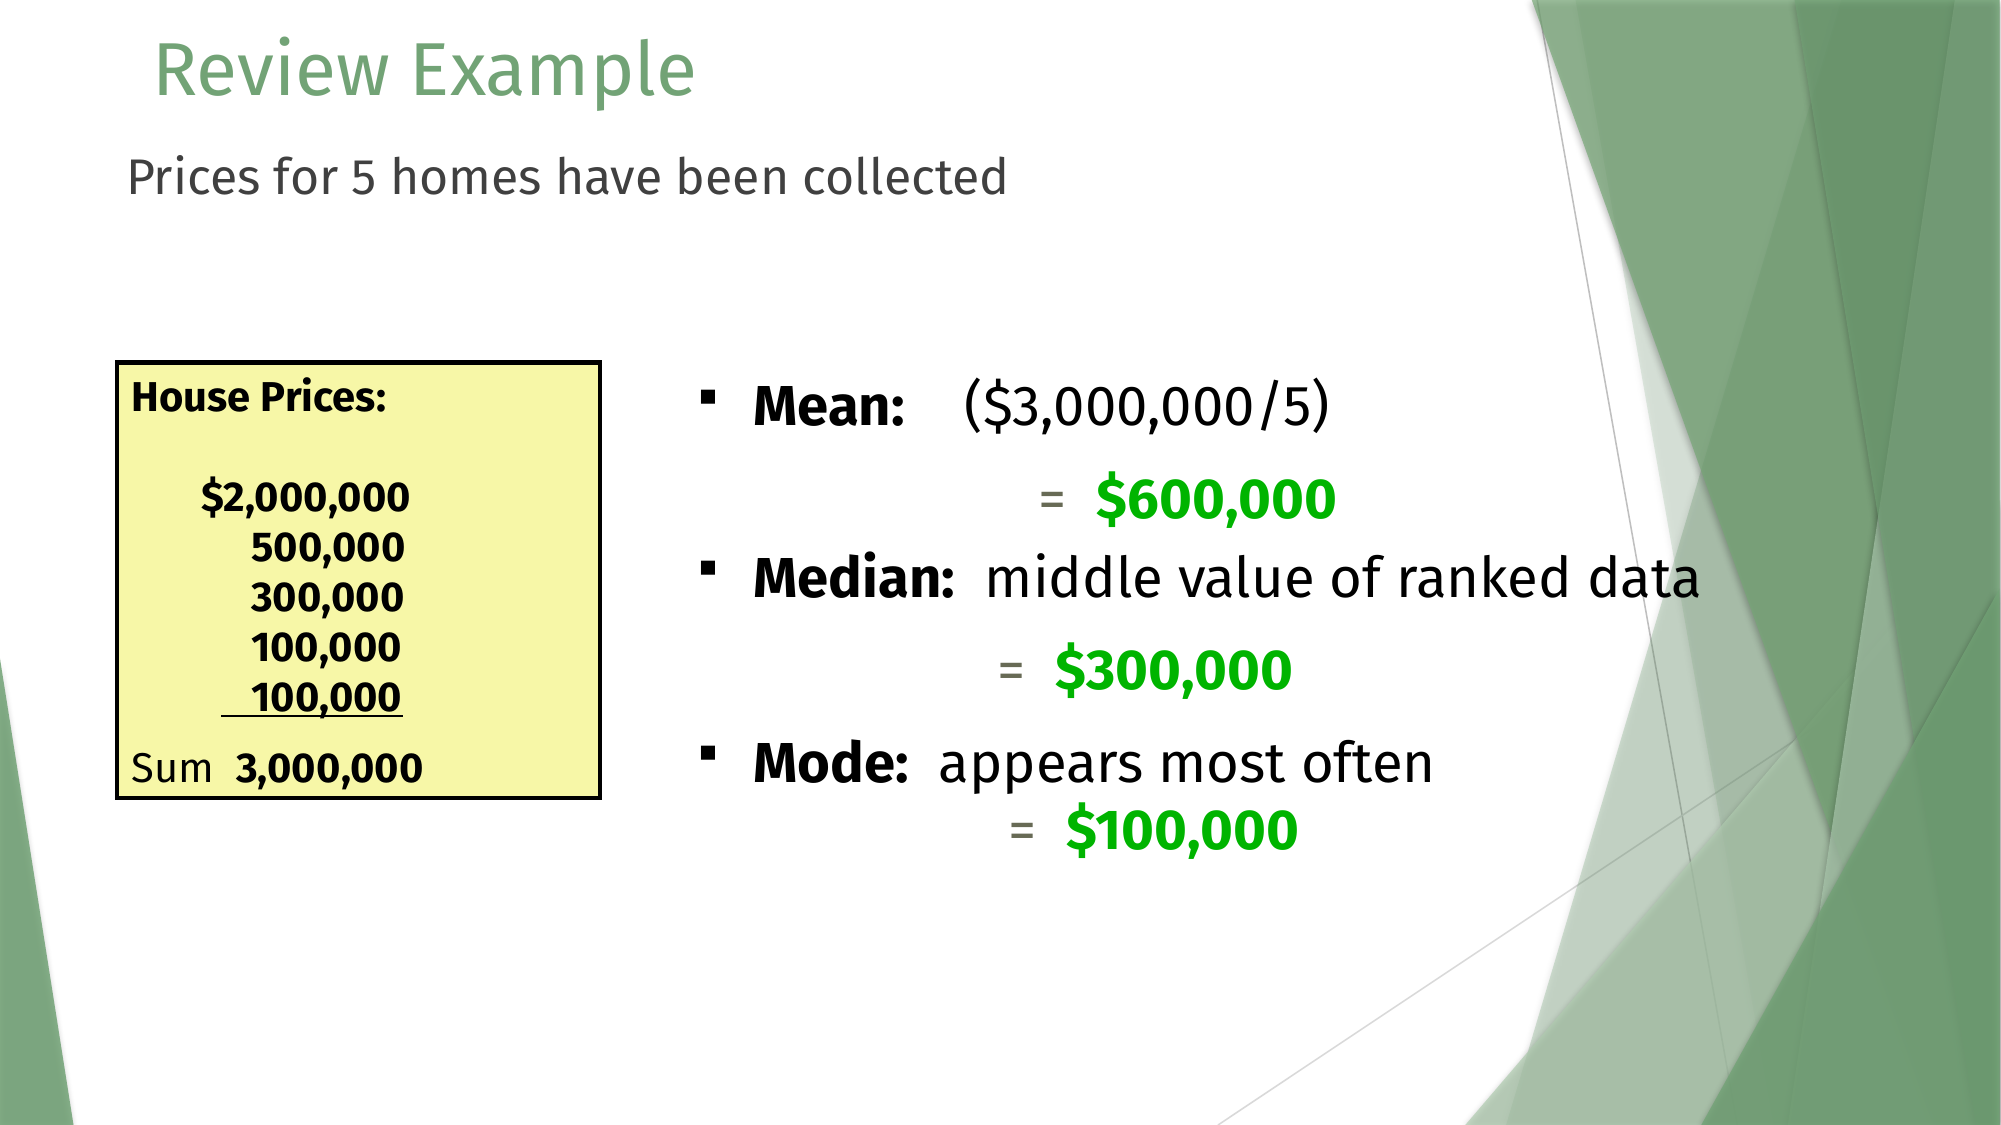

# Review Example
Prices for 5 homes have been collected
Mean:    ($3,000,000/5)
		         =  $600,000
Median:  middle value of ranked data
                    =  $300,000
Mode:  appears most often
                 =  $100,000
House Prices:
       $2,000,000
            500,000
            300,000
            100,000
            100,000
Sum  3,000,000